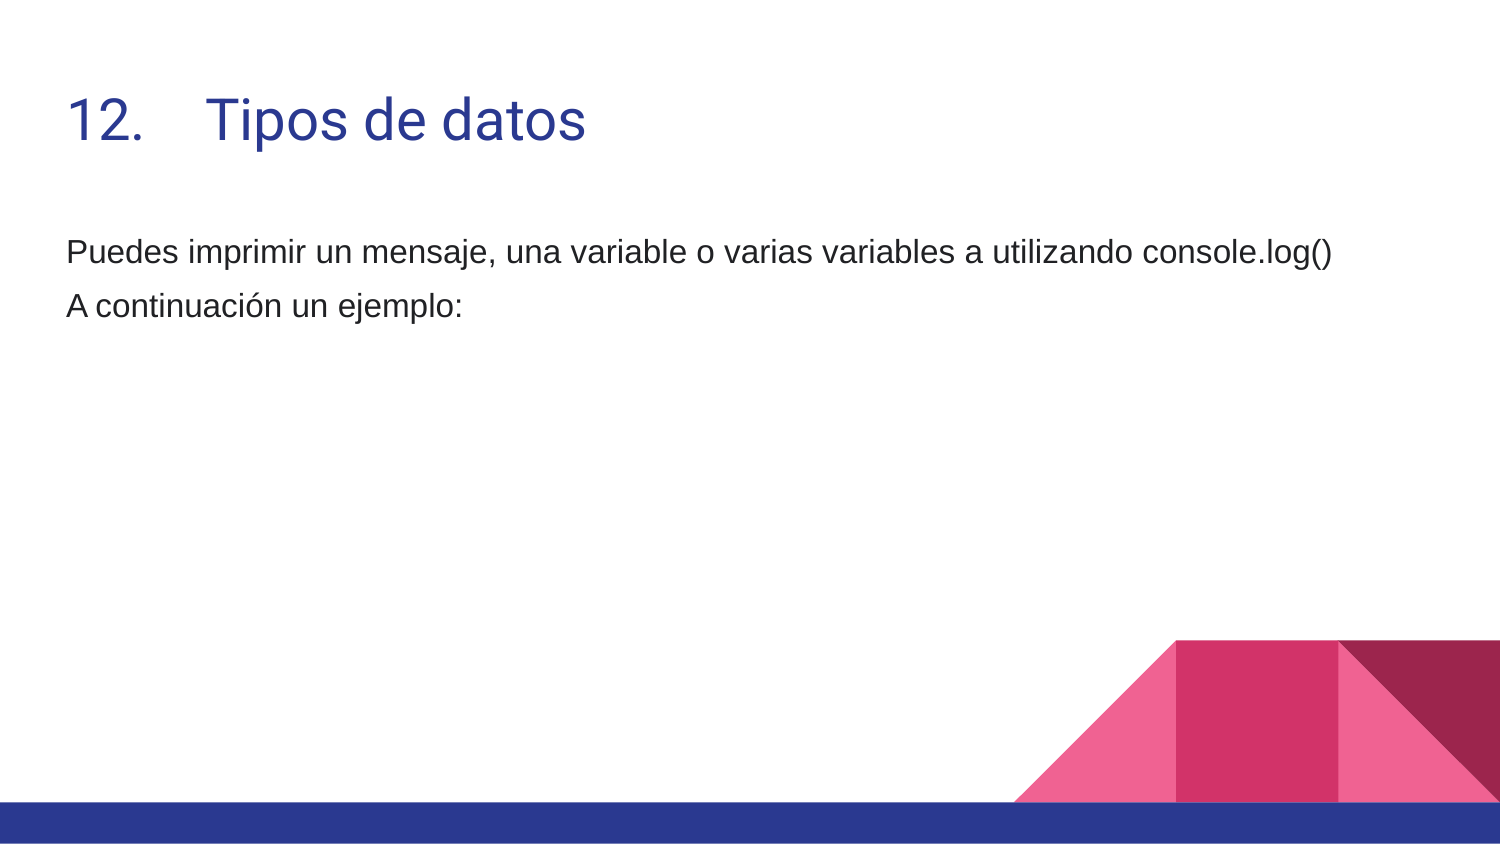

# 12.	Tipos de datos
Puedes imprimir un mensaje, una variable o varias variables a utilizando console.log()
A continuación un ejemplo: